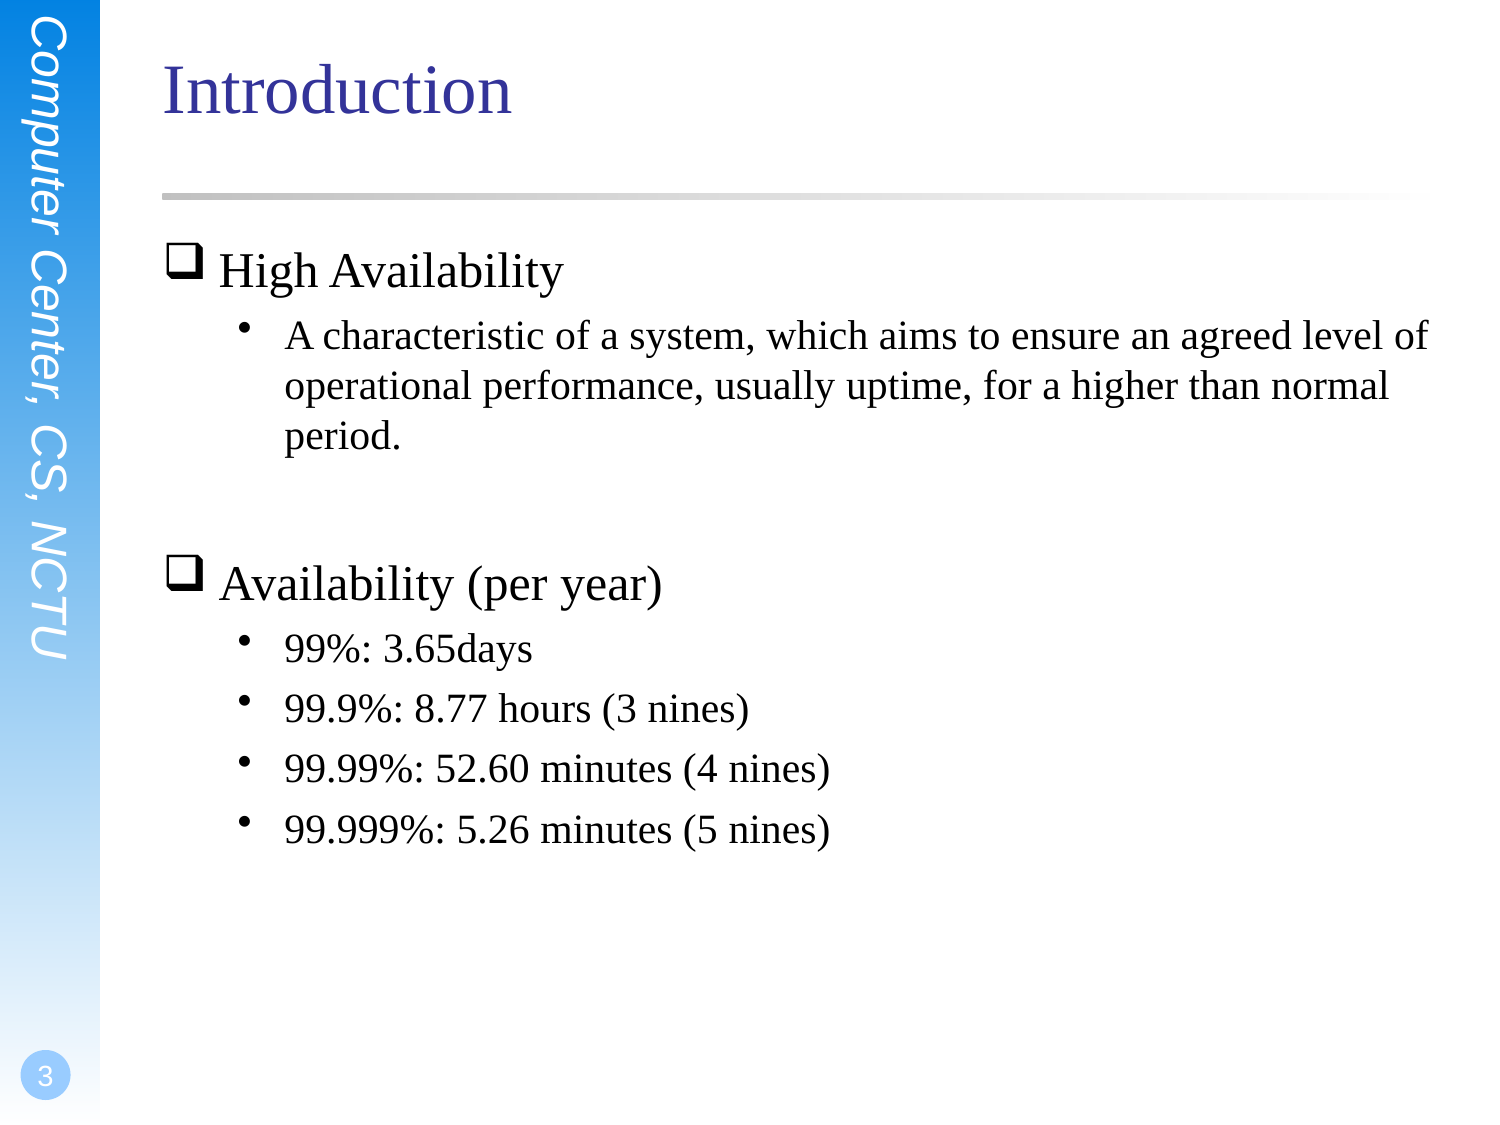

# Introduction
High Availability
A characteristic of a system, which aims to ensure an agreed level of operational performance, usually uptime, for a higher than normal period.

Availability (per year)
99%: 3.65days
99.9%: 8.77 hours (3 nines)
99.99%: 52.60 minutes (4 nines)
99.999%: 5.26 minutes (5 nines)